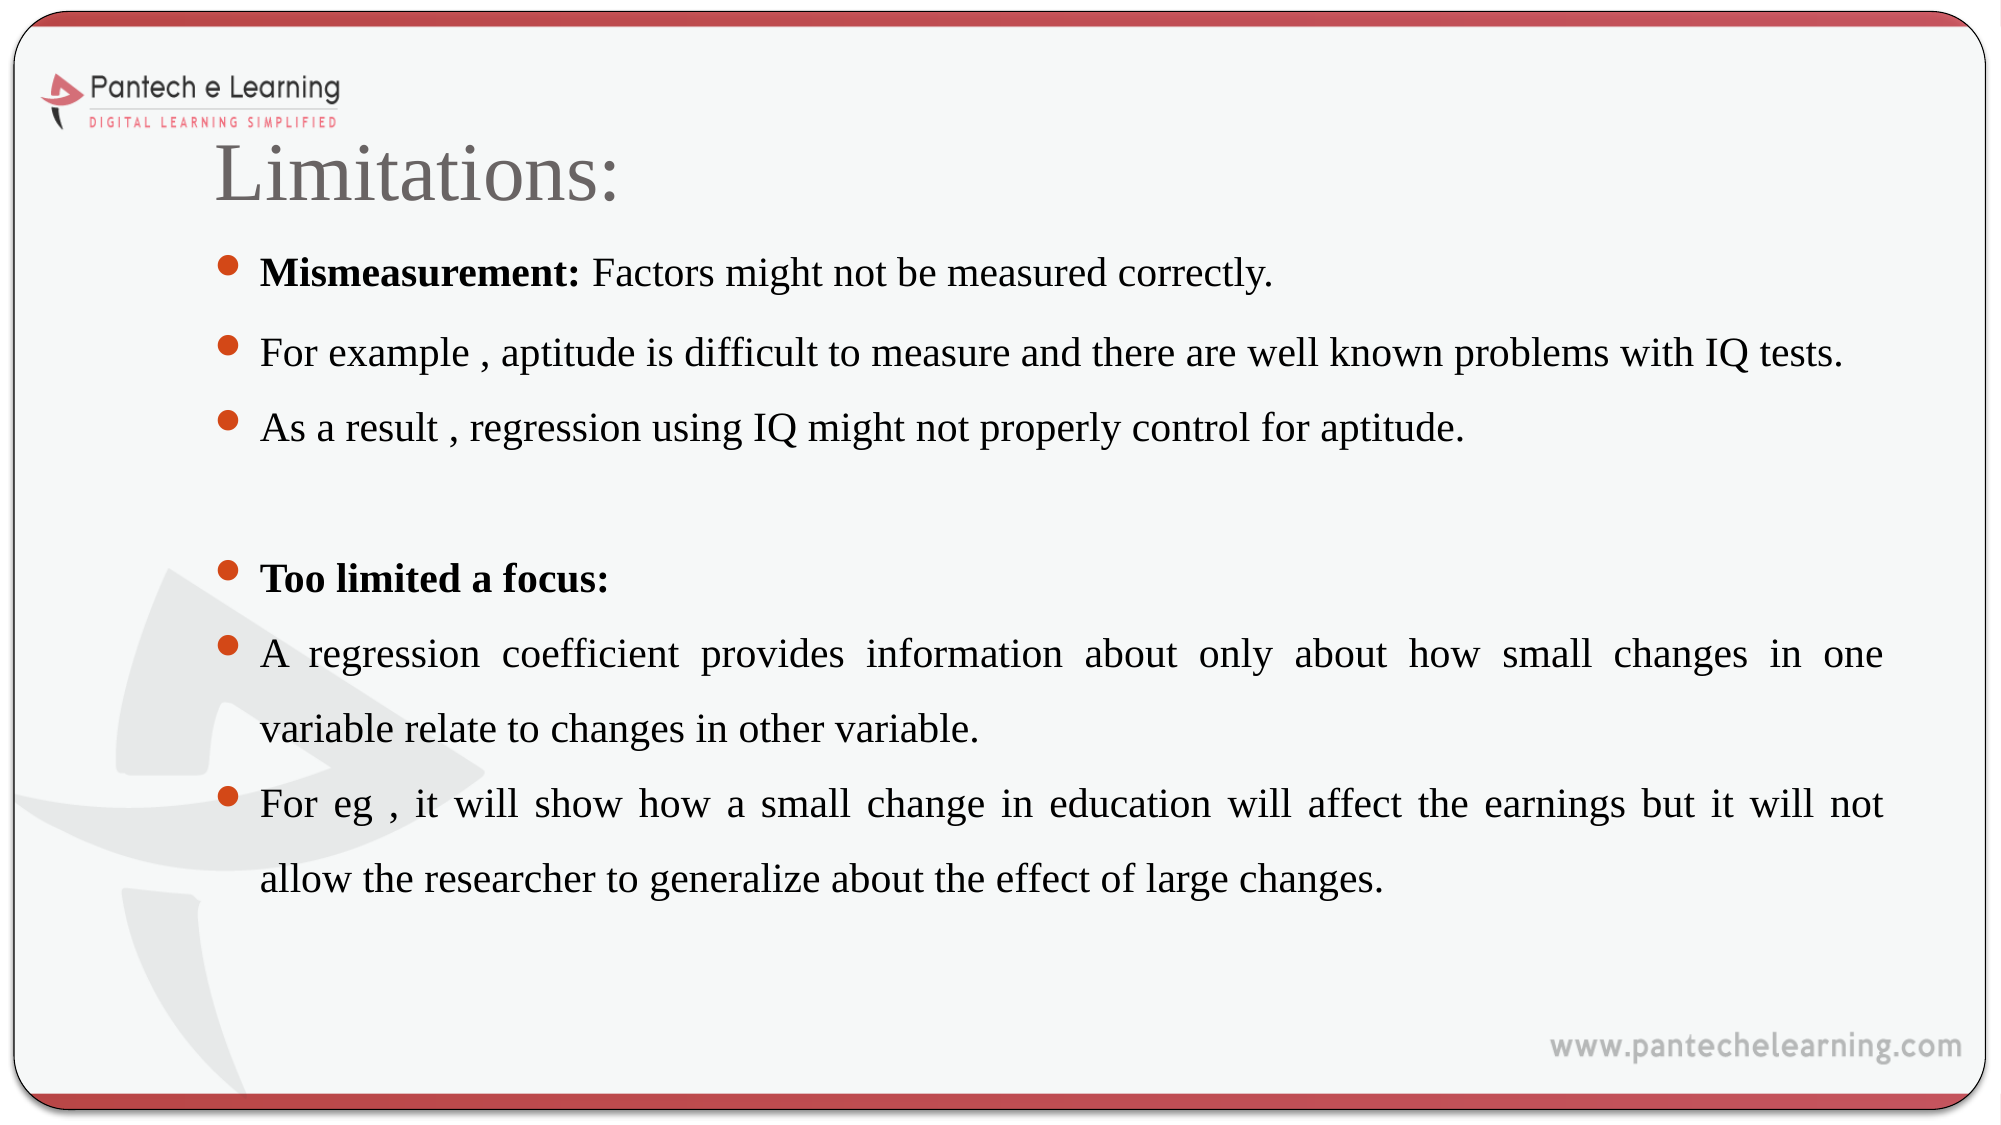

# Limitations:
Mismeasurement: Factors might not be measured correctly.
For example , aptitude is difficult to measure and there are well known problems with IQ tests.
As a result , regression using IQ might not properly control for aptitude.

Too limited a focus:
A regression coefficient provides information about only about how small changes in one variable relate to changes in other variable.
For eg , it will show how a small change in education will affect the earnings but it will not allow the researcher to generalize about the effect of large changes.